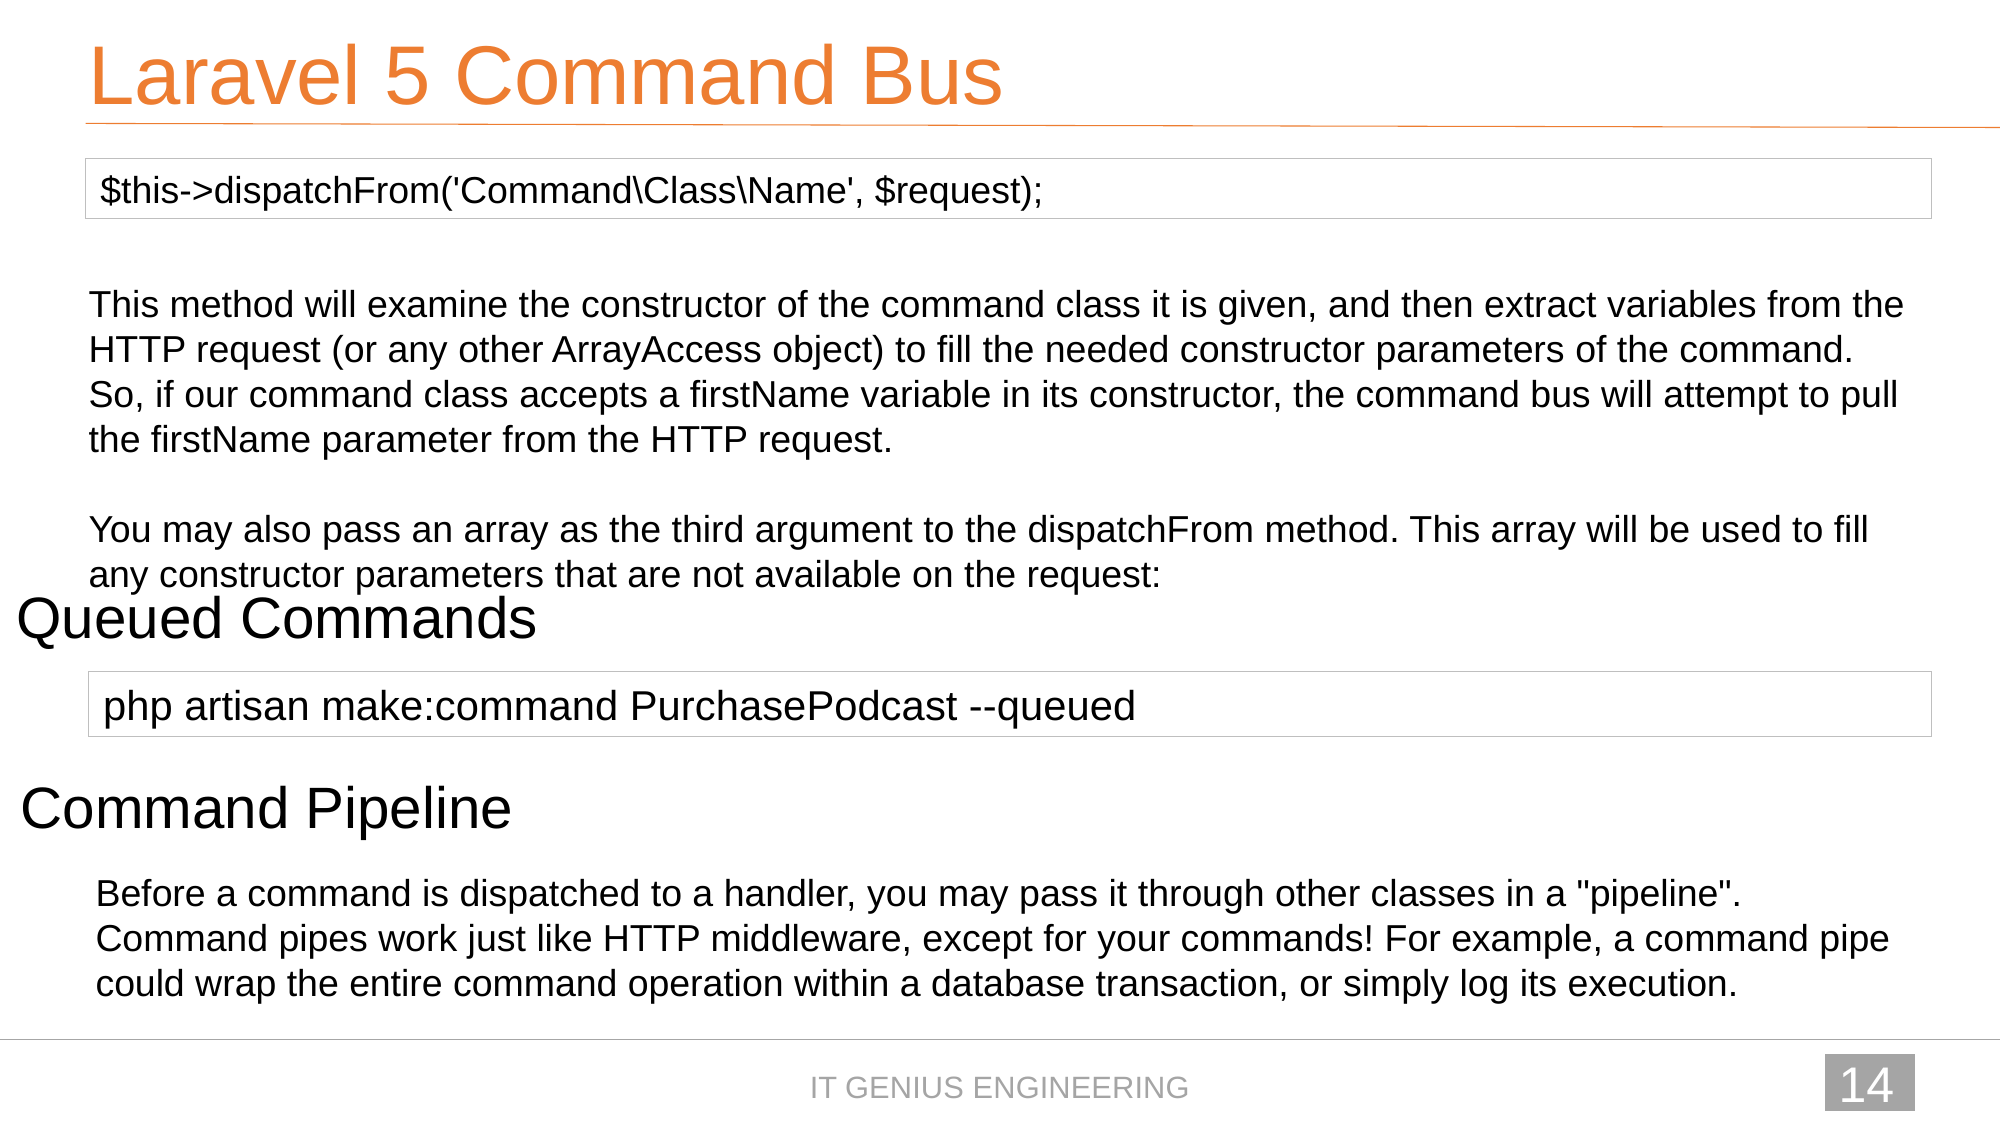

Laravel 5 Command Bus
$this->dispatchFrom('Command\Class\Name', $request);
This method will examine the constructor of the command class it is given, and then extract variables from the HTTP request (or any other ArrayAccess object) to fill the needed constructor parameters of the command. So, if our command class accepts a firstName variable in its constructor, the command bus will attempt to pull the firstName parameter from the HTTP request.

You may also pass an array as the third argument to the dispatchFrom method. This array will be used to fill any constructor parameters that are not available on the request:
Queued Commands
php artisan make:command PurchasePodcast --queued
Command Pipeline
Before a command is dispatched to a handler, you may pass it through other classes in a "pipeline". Command pipes work just like HTTP middleware, except for your commands! For example, a command pipe could wrap the entire command operation within a database transaction, or simply log its execution.
144
IT GENIUS ENGINEERING